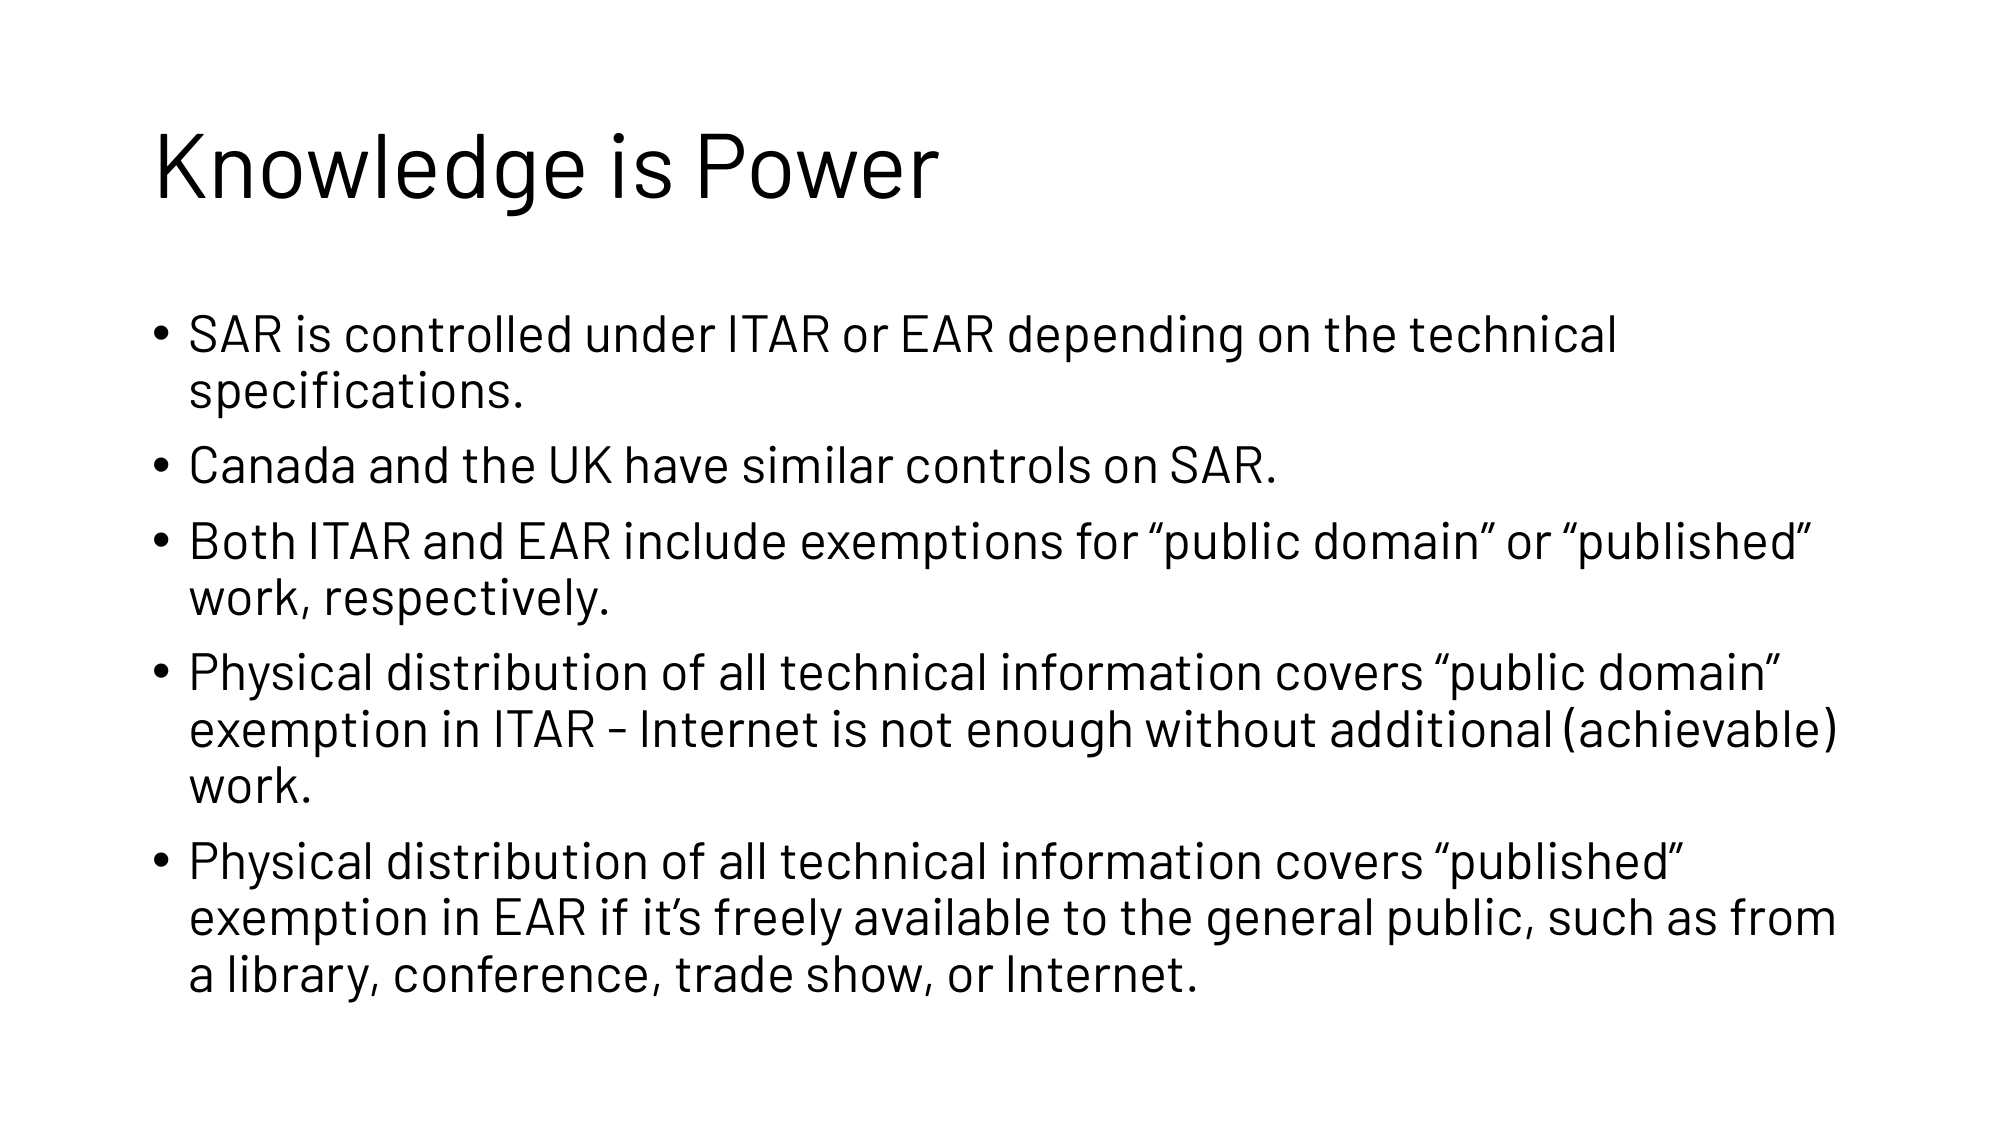

# Knowledge is Power
SAR is controlled under ITAR or EAR depending on the technical specifications.
Canada and the UK have similar controls on SAR.
Both ITAR and EAR include exemptions for “public domain” or “published” work, respectively.
Physical distribution of all technical information covers “public domain” exemption in ITAR - Internet is not enough without additional (achievable) work.
Physical distribution of all technical information covers “published” exemption in EAR if it’s freely available to the general public, such as from a library, conference, trade show, or Internet.